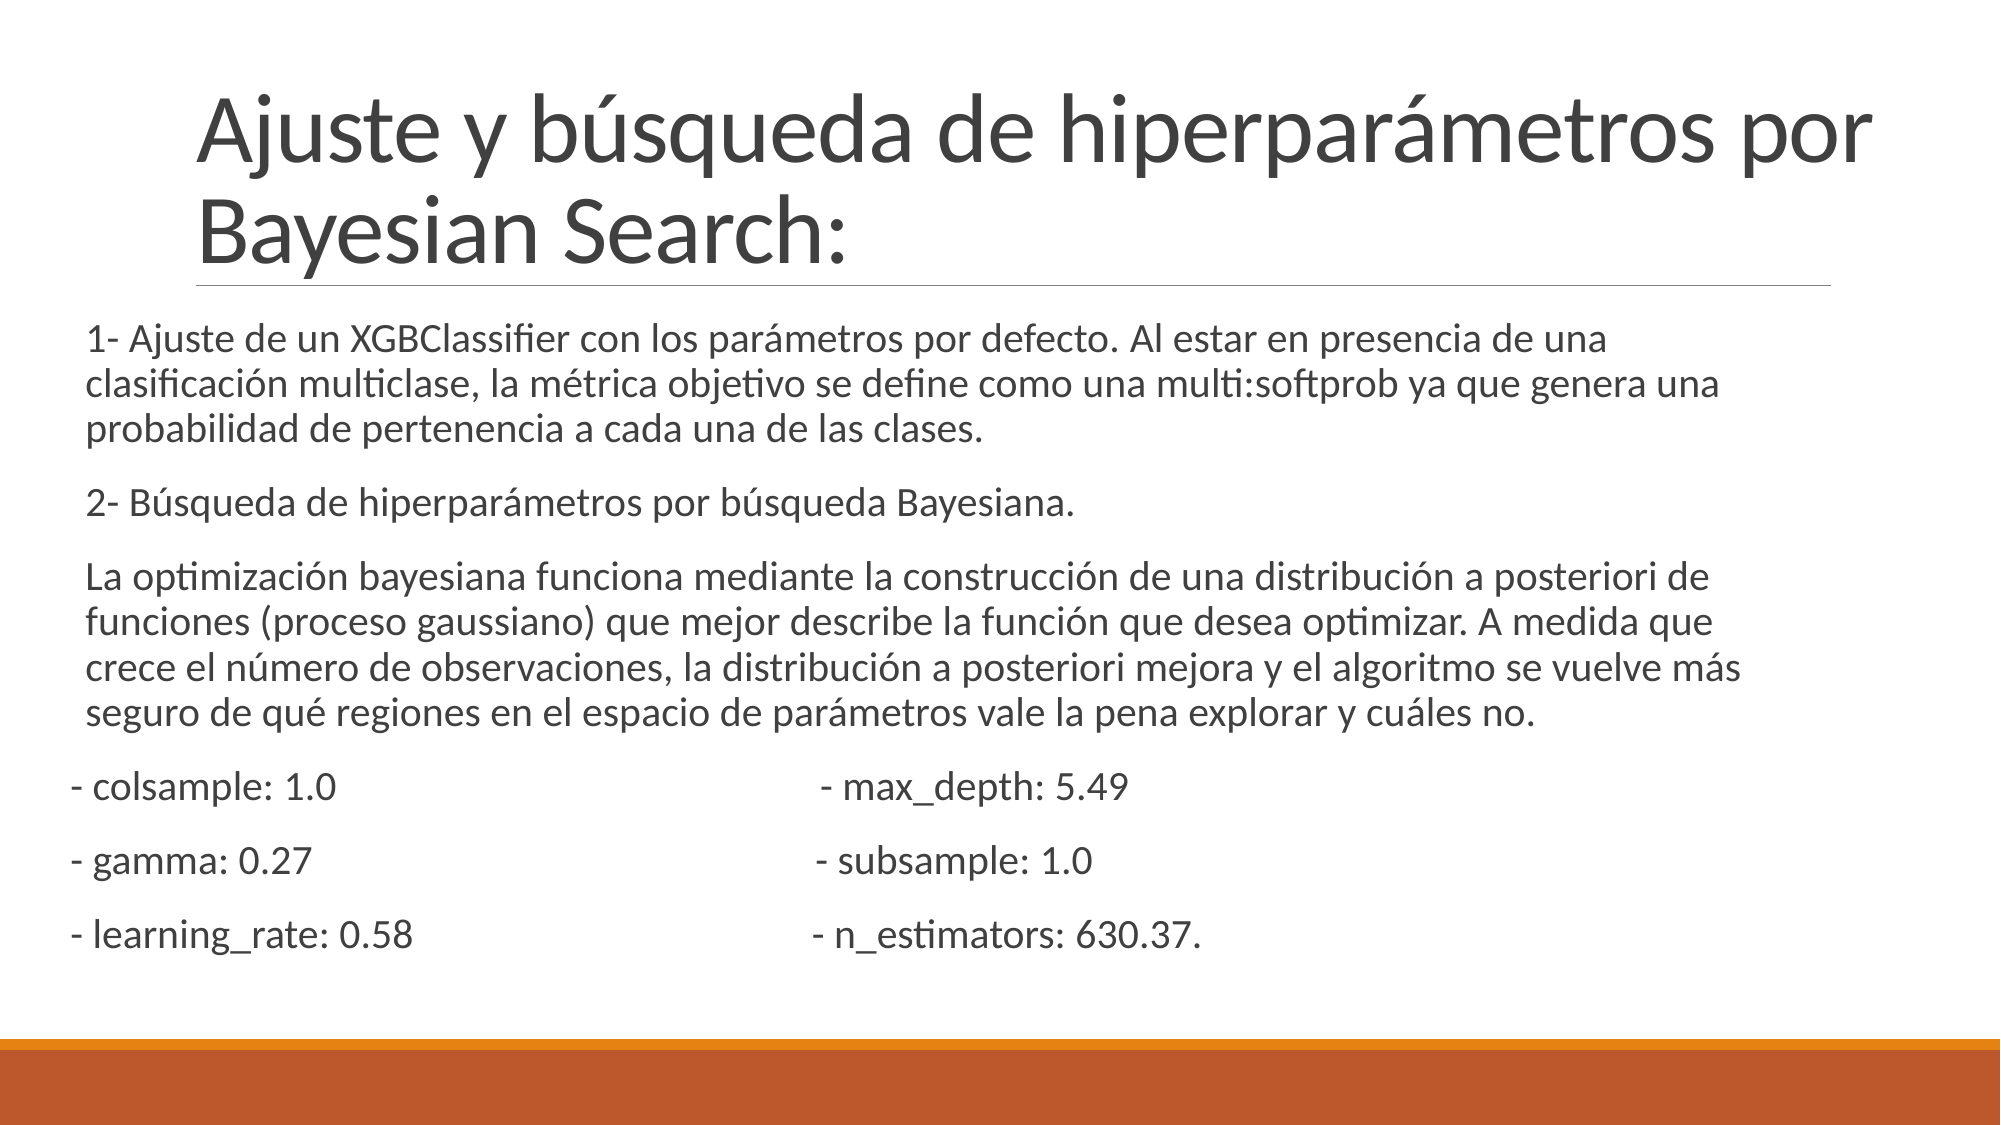

# Ajuste y búsqueda de hiperparámetros por Bayesian Search:
1- Ajuste de un XGBClassifier con los parámetros por defecto. Al estar en presencia de una clasificación multiclase, la métrica objetivo se define como una multi:softprob ya que genera una probabilidad de pertenencia a cada una de las clases.
2- Búsqueda de hiperparámetros por búsqueda Bayesiana.
La optimización bayesiana funciona mediante la construcción de una distribución a posteriori de funciones (proceso gaussiano) que mejor describe la función que desea optimizar. A medida que crece el número de observaciones, la distribución a posteriori mejora y el algoritmo se vuelve más seguro de qué regiones en el espacio de parámetros vale la pena explorar y cuáles no.
- colsample: 1.0                                                   - max_depth: 5.49
- gamma: 0.27                                                     - subsample: 1.0
- learning_rate: 0.58                                          - n_estimators: 630.37.